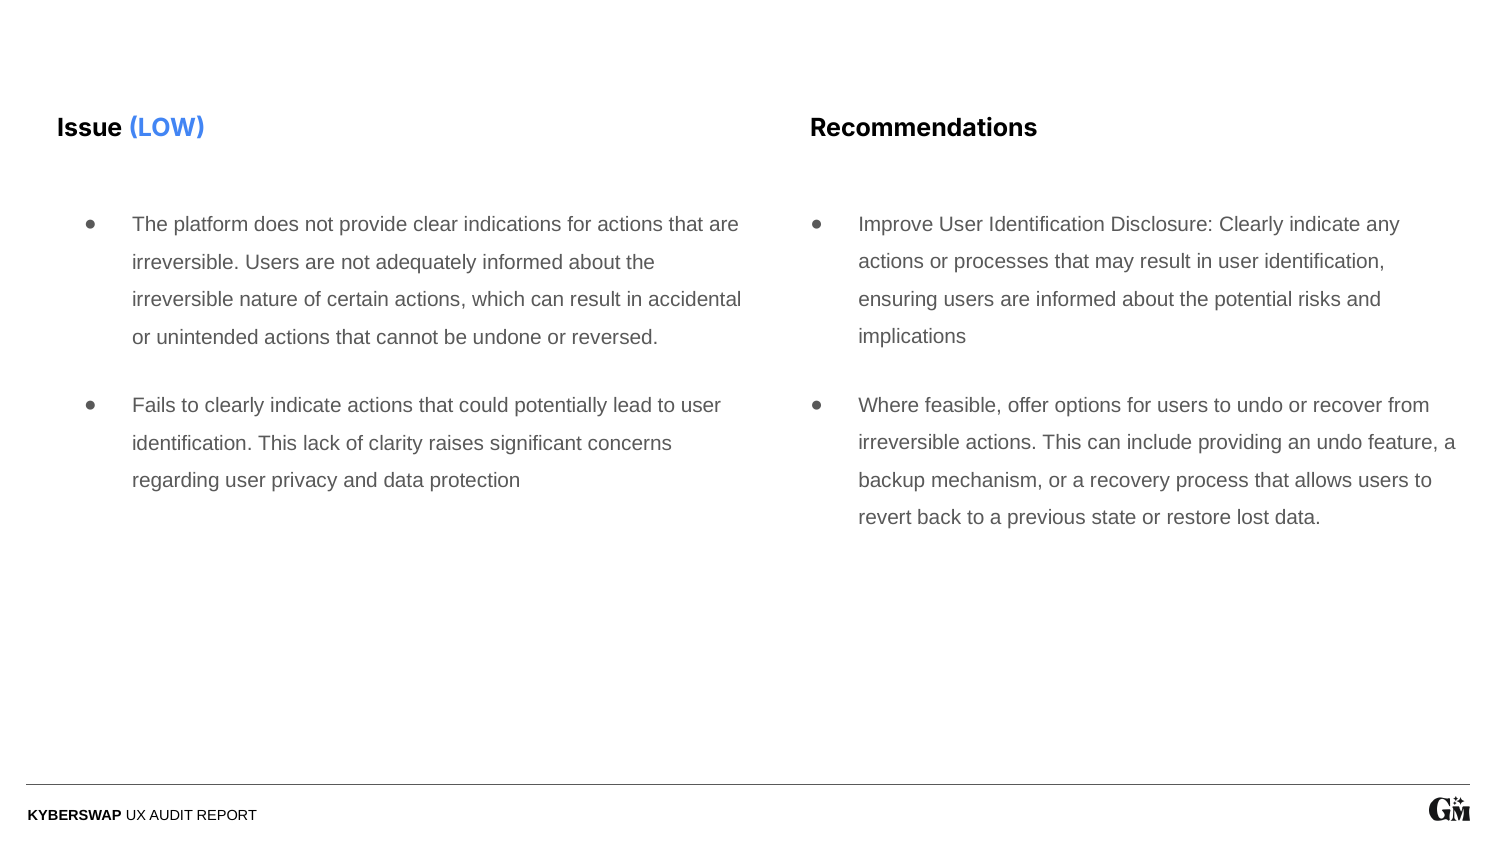

Recommendations
Issue (LOW)
Improve User Identification Disclosure: Clearly indicate any actions or processes that may result in user identification, ensuring users are informed about the potential risks and implications
Where feasible, offer options for users to undo or recover from irreversible actions. This can include providing an undo feature, a backup mechanism, or a recovery process that allows users to revert back to a previous state or restore lost data.
The platform does not provide clear indications for actions that are irreversible. Users are not adequately informed about the irreversible nature of certain actions, which can result in accidental or unintended actions that cannot be undone or reversed.
Fails to clearly indicate actions that could potentially lead to user identification. This lack of clarity raises significant concerns regarding user privacy and data protection